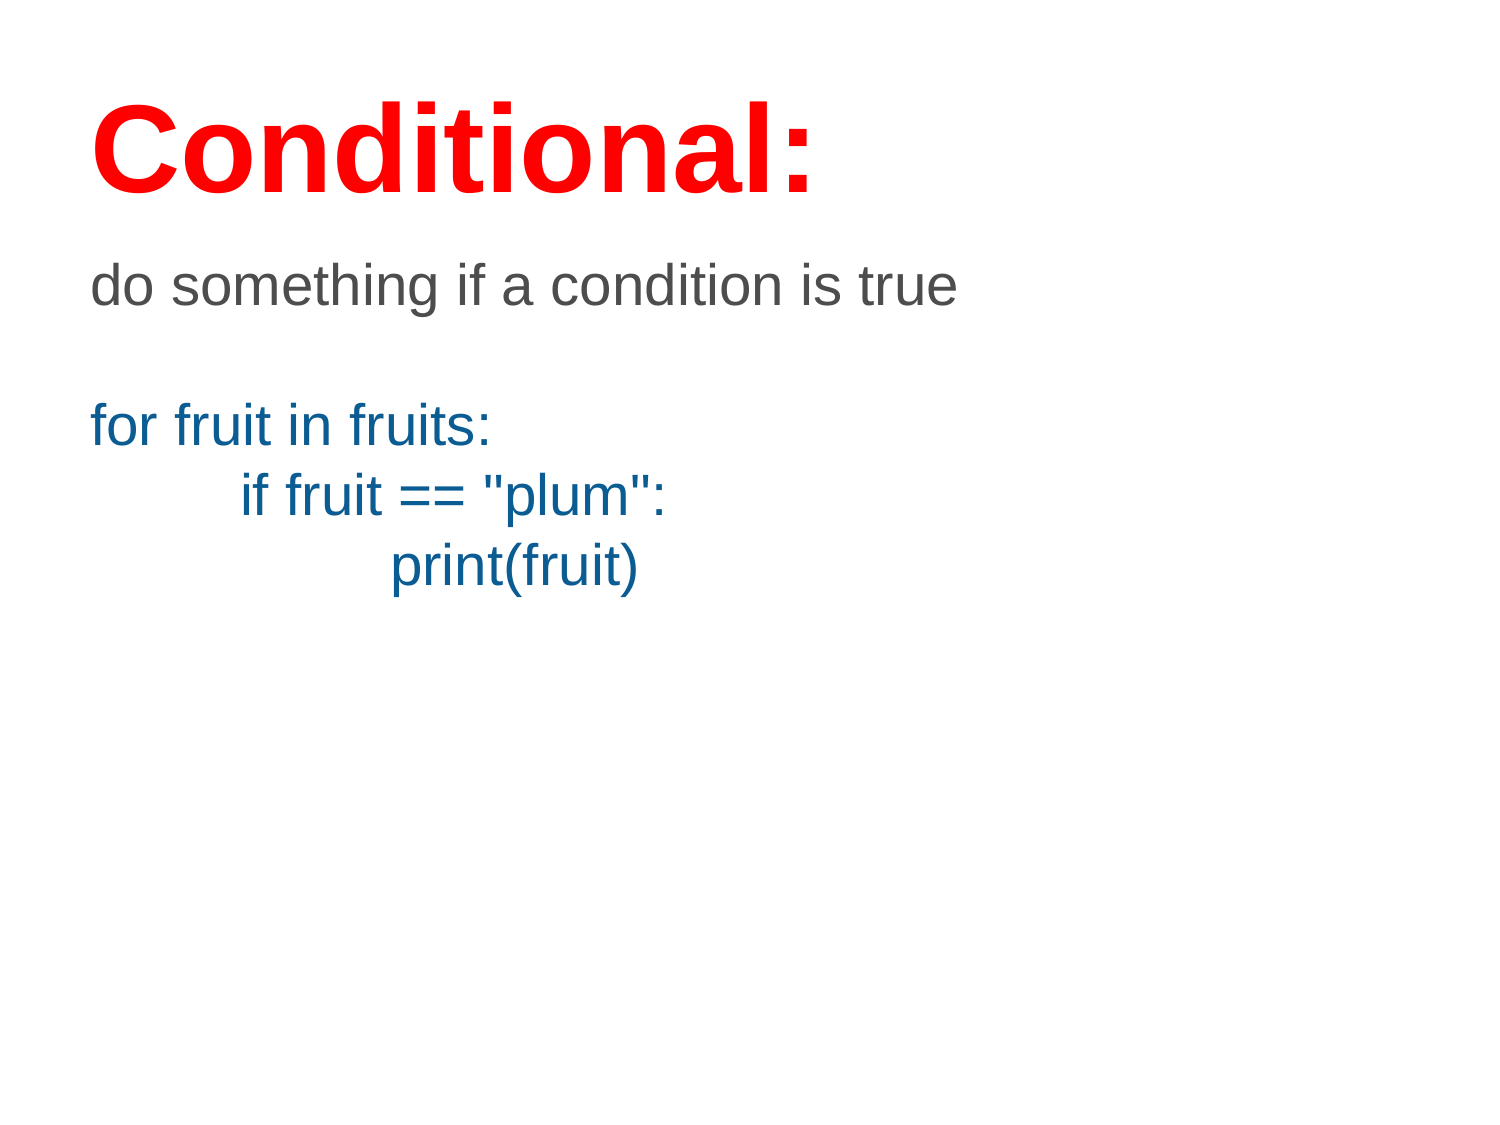

# Conditional:
do something if a condition is true

for fruit in fruits:
	if fruit == "plum":
		print(fruit)